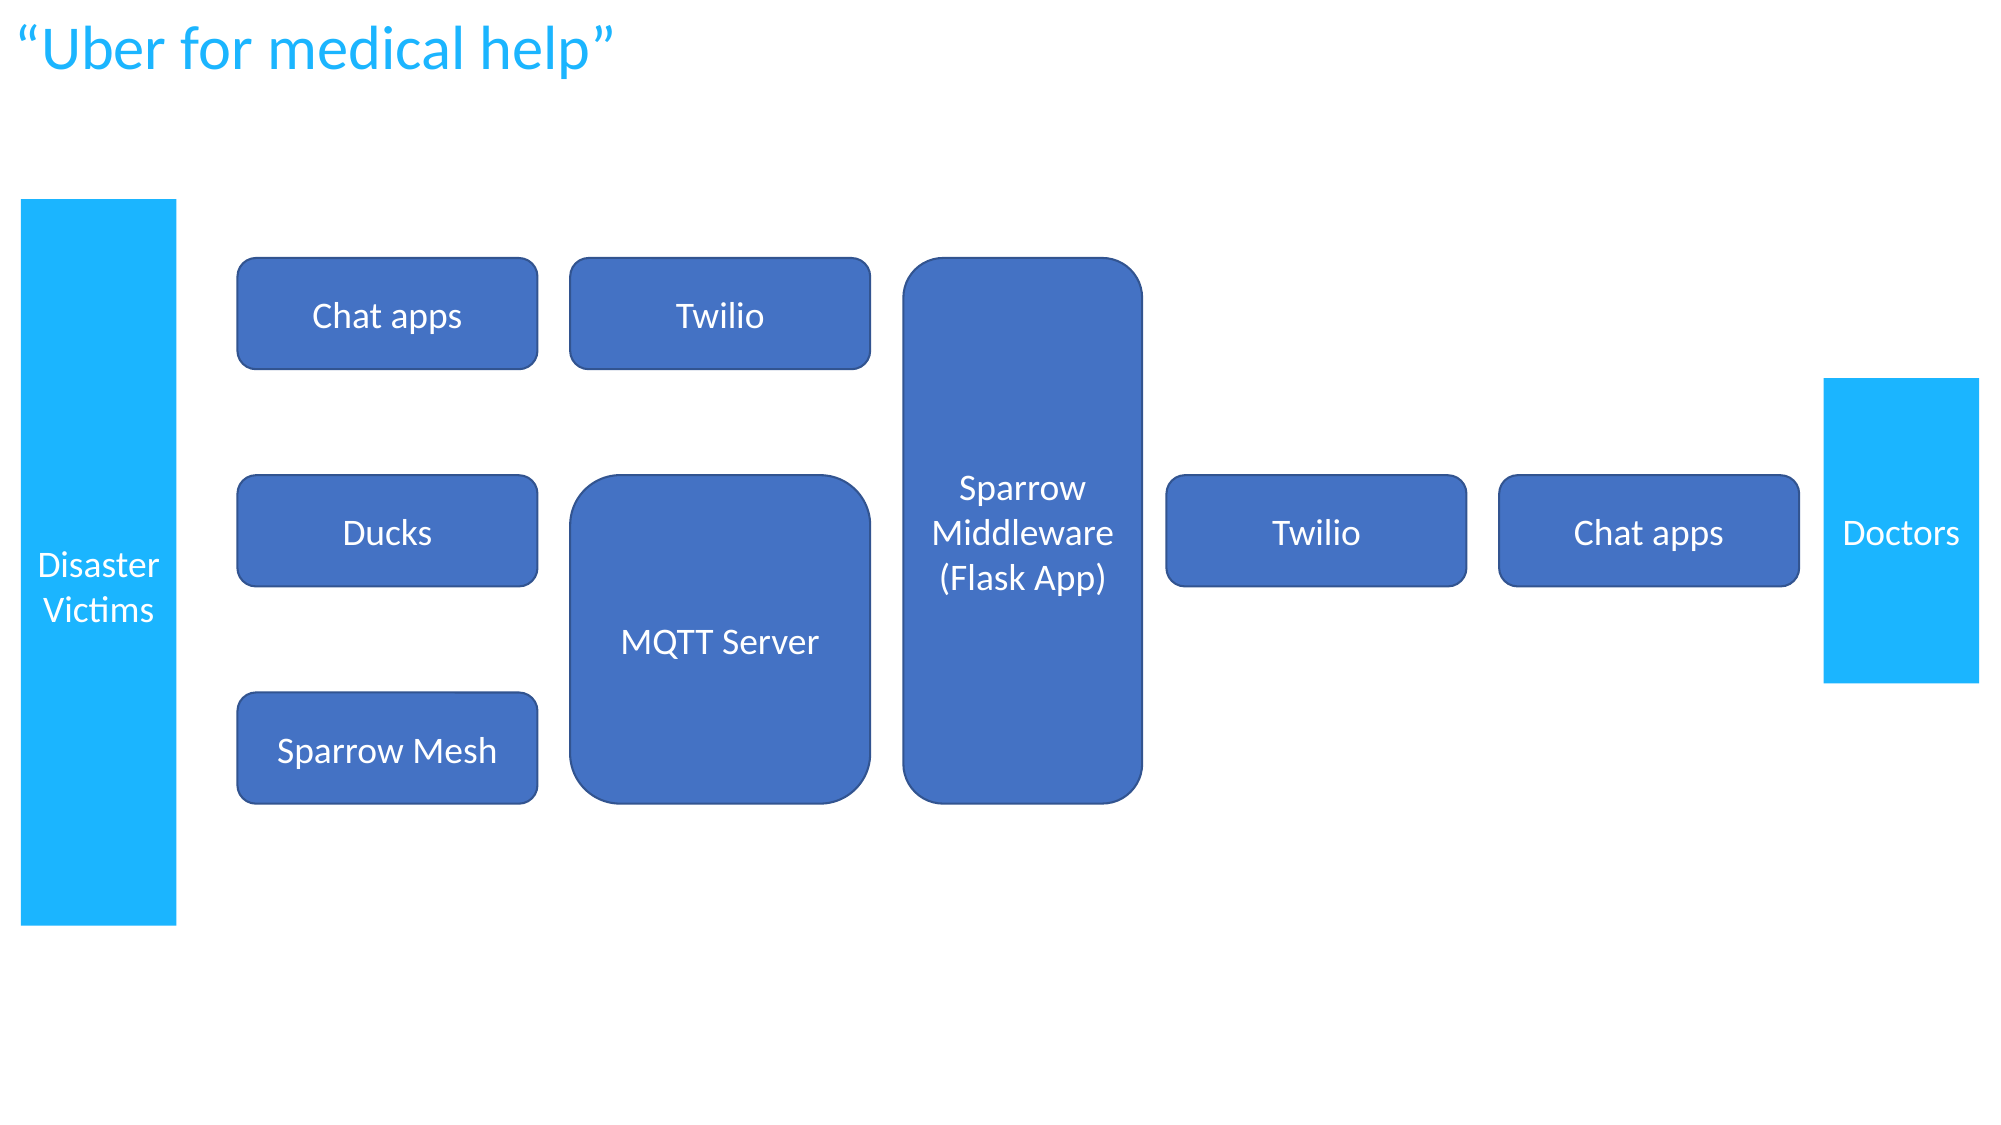

“Uber for medical help”

Disaster Victims
Chat apps
Twilio
Sparrow Middleware
(Flask App)
Doctors
Ducks
MQTT Server
Twilio
Chat apps
Sparrow Mesh